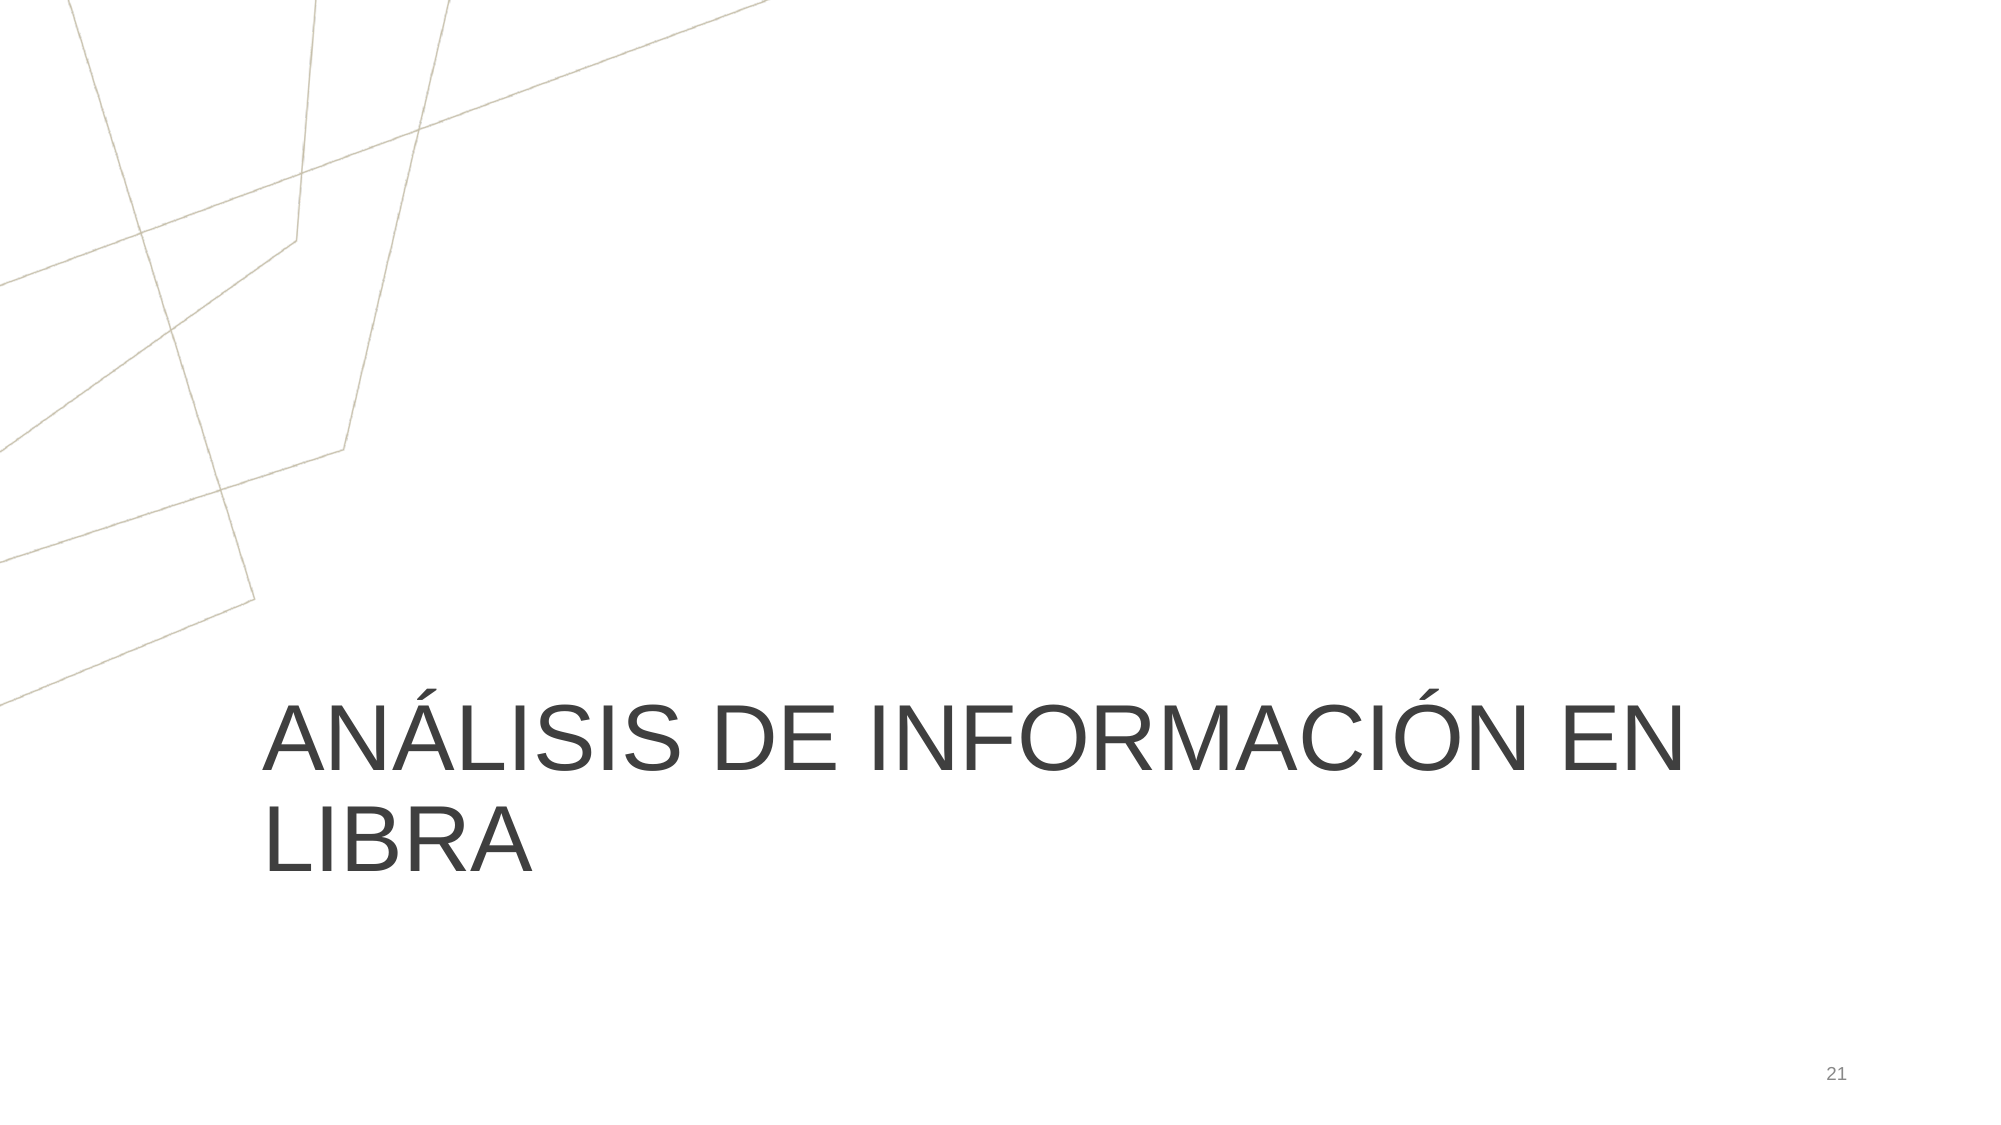

# ANÁLISIS DE INFORMACIÓN EN LIBRA
21